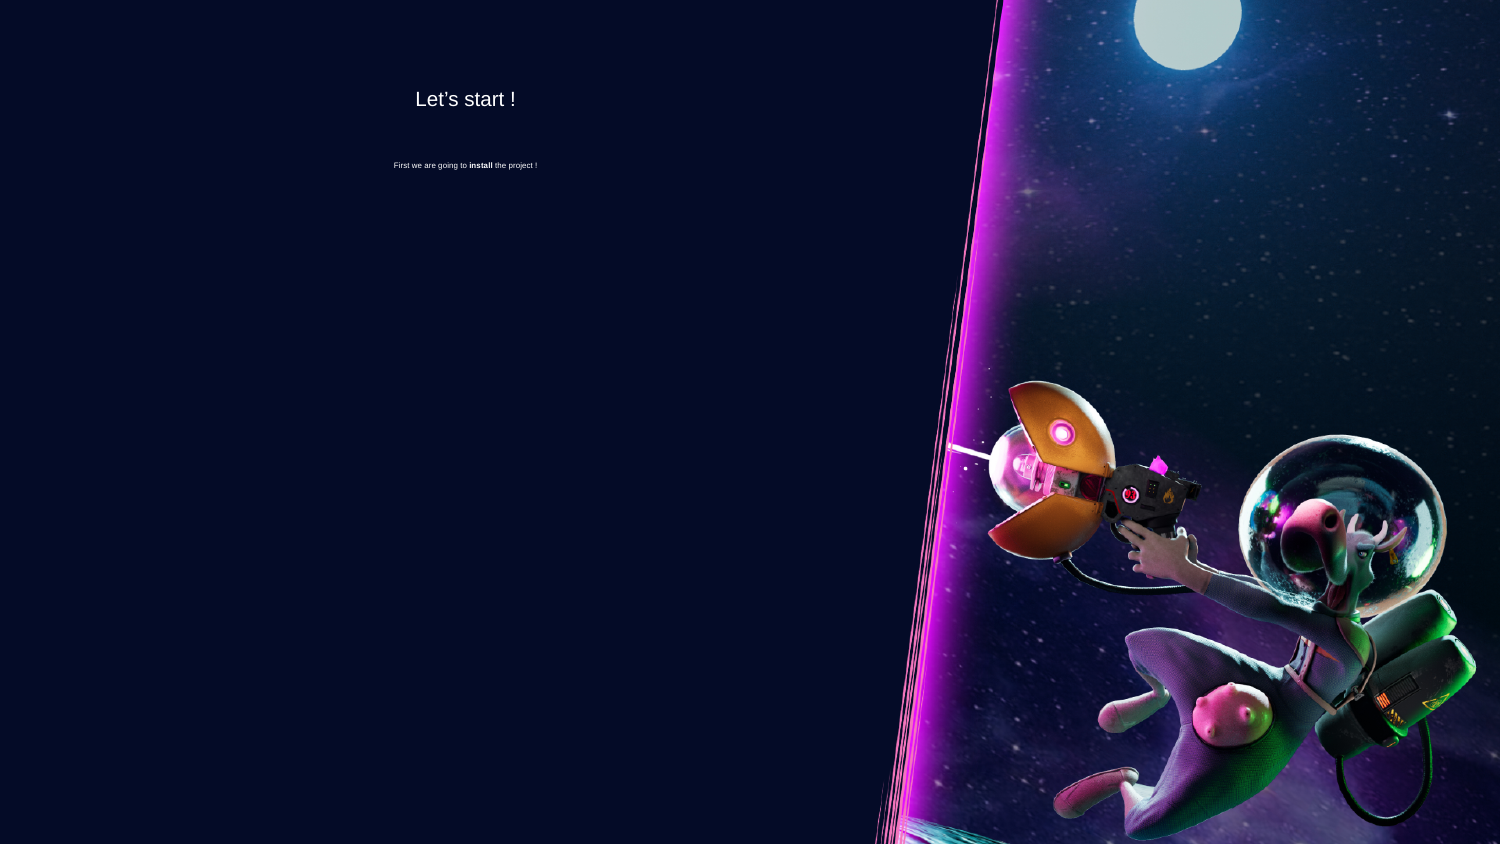

# Let’s start ! First we are going to install the project !